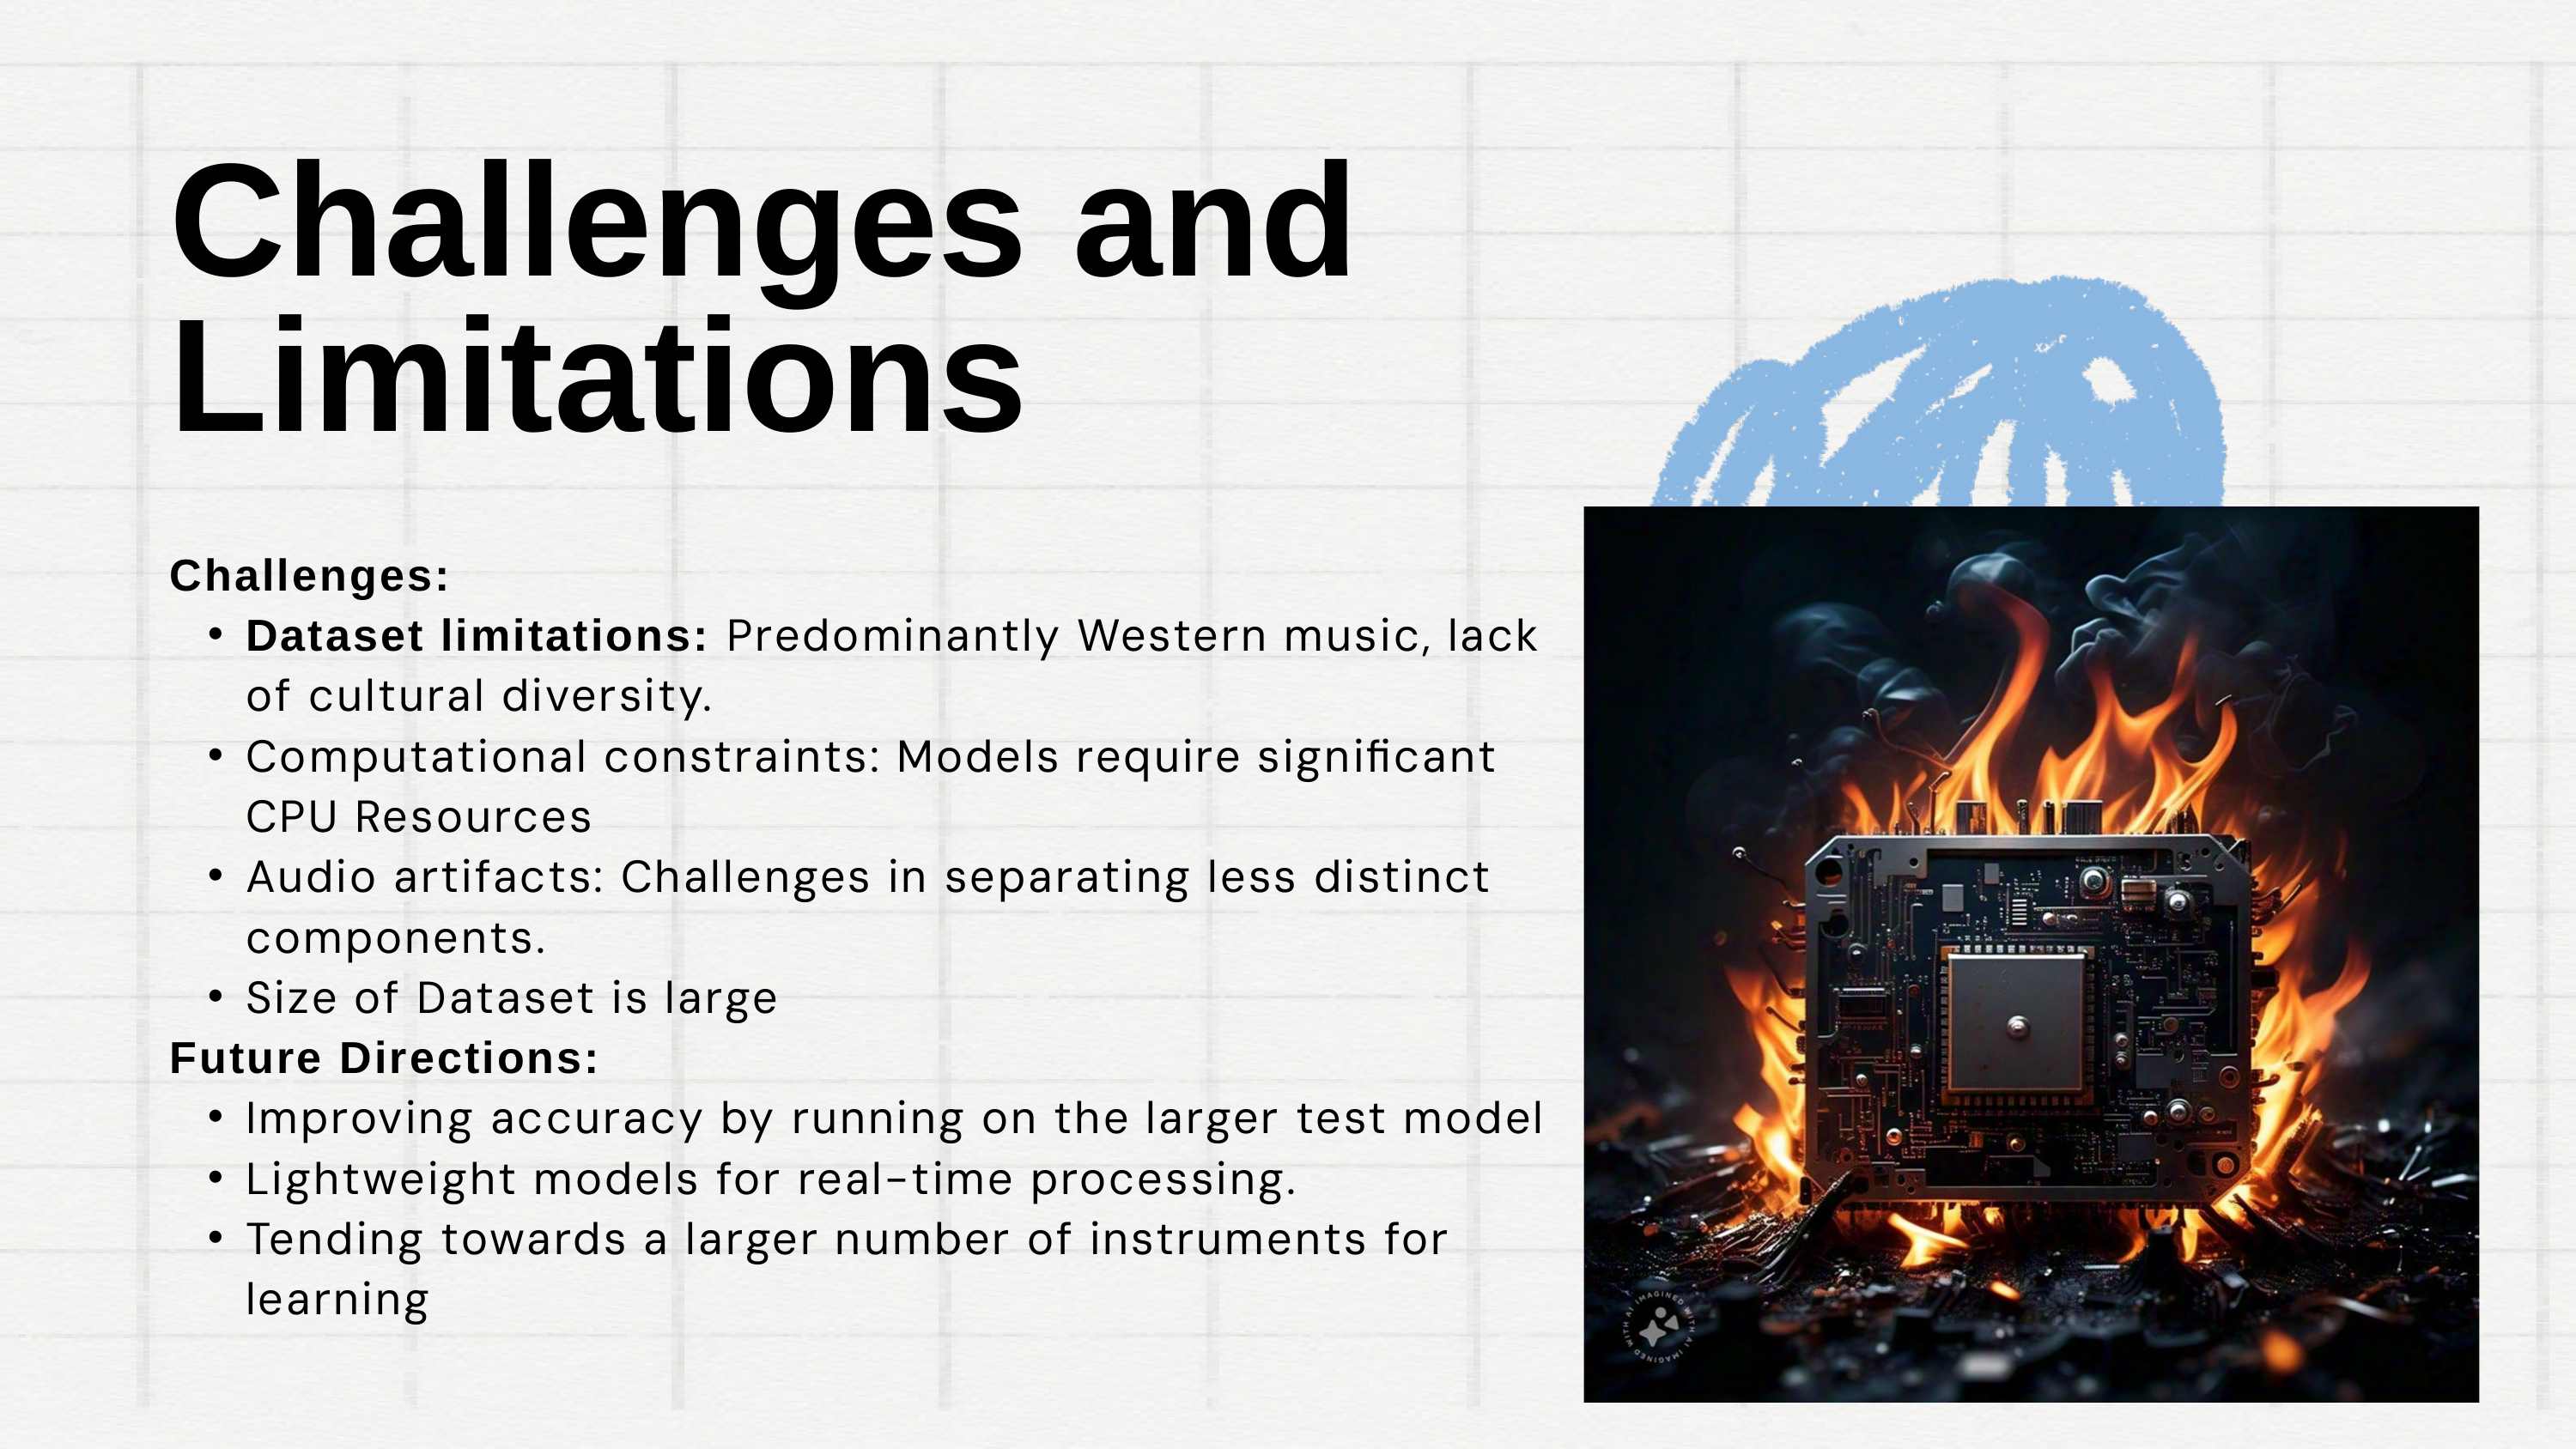

Challenges and Limitations

Challenges:
Dataset limitations: Predominantly Western music, lack of cultural diversity.
Computational constraints: Models require significant CPU Resources
Audio artifacts: Challenges in separating less distinct components.
Size of Dataset is large
Future Directions:
Improving accuracy by running on the larger test model
Lightweight models for real-time processing.
Tending towards a larger number of instruments for learning